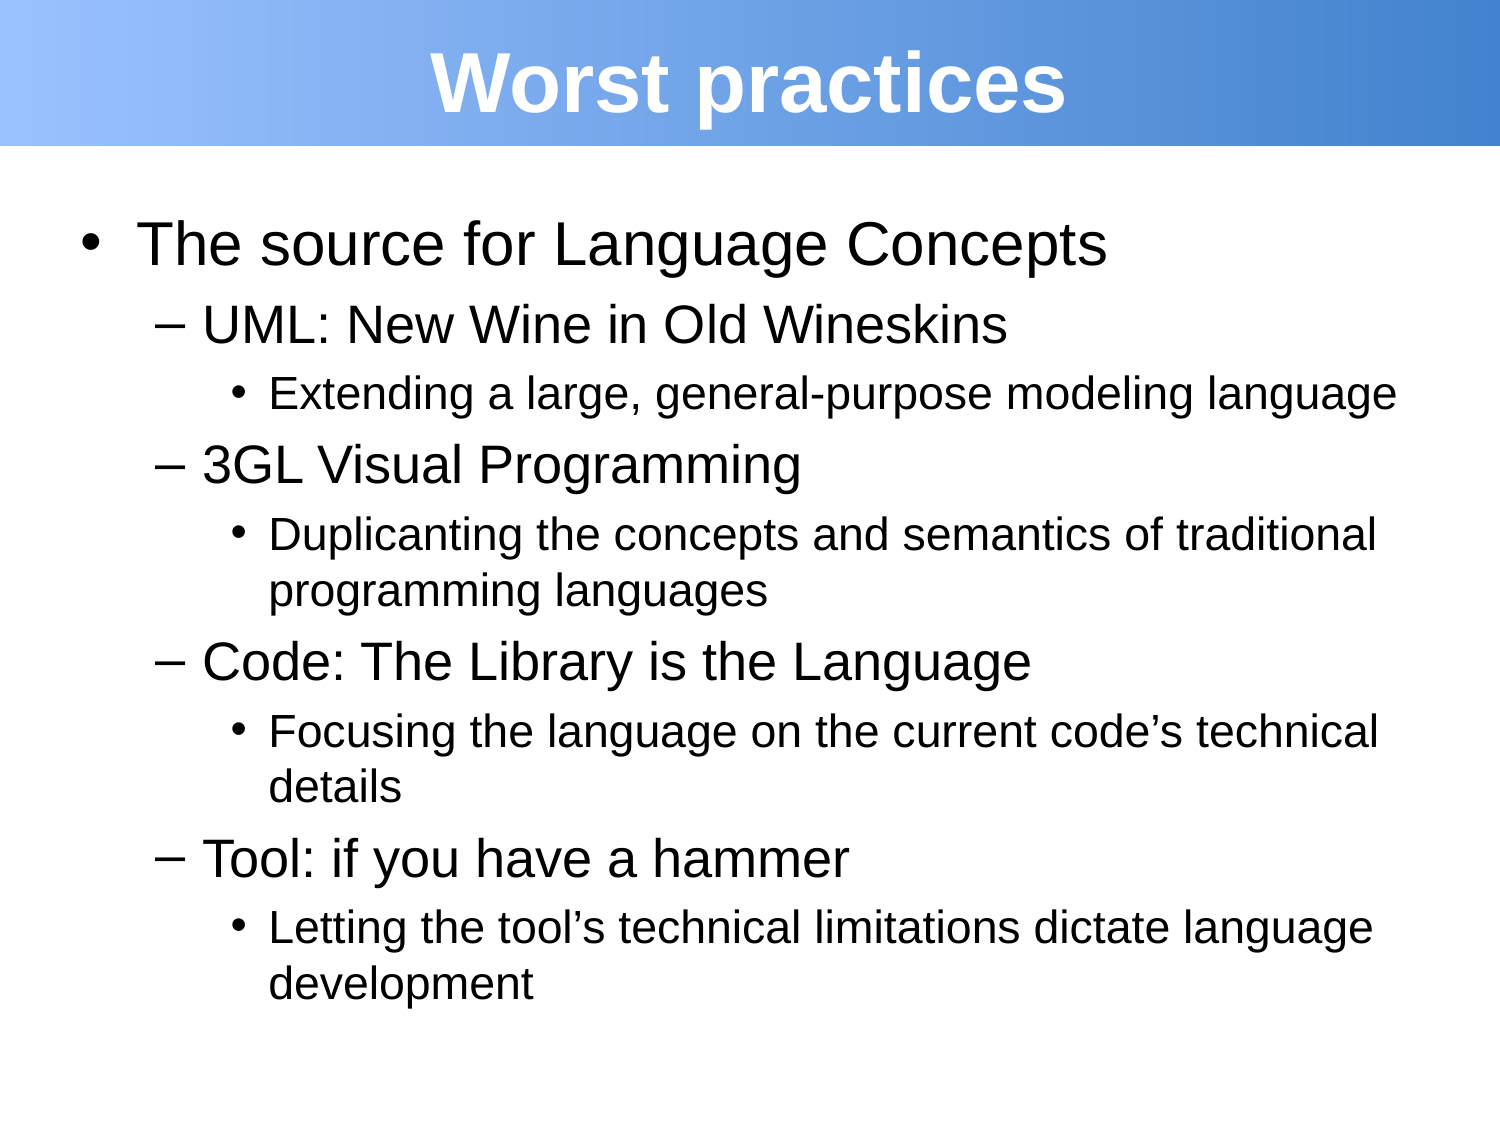

# Worst practices
The source for Language Concepts
UML: New Wine in Old Wineskins
Extending a large, general-purpose modeling language
3GL Visual Programming
Duplicanting the concepts and semantics of traditional programming languages
Code: The Library is the Language
Focusing the language on the current code’s technical details
Tool: if you have a hammer
Letting the tool’s technical limitations dictate language development